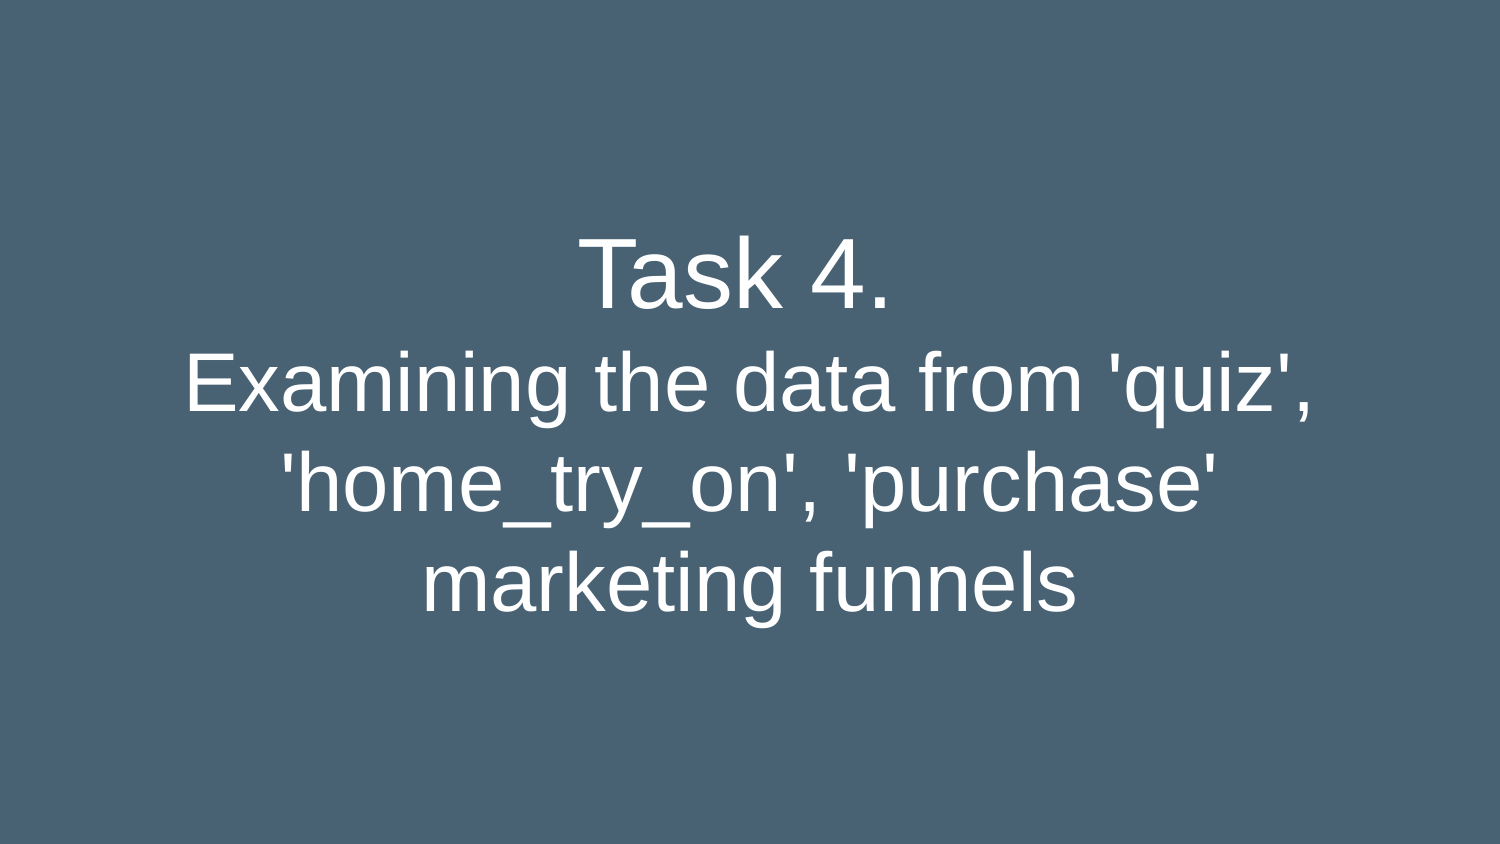

Task 4.
Examining the data from 'quiz', 'home_try_on', 'purchase' marketing funnels